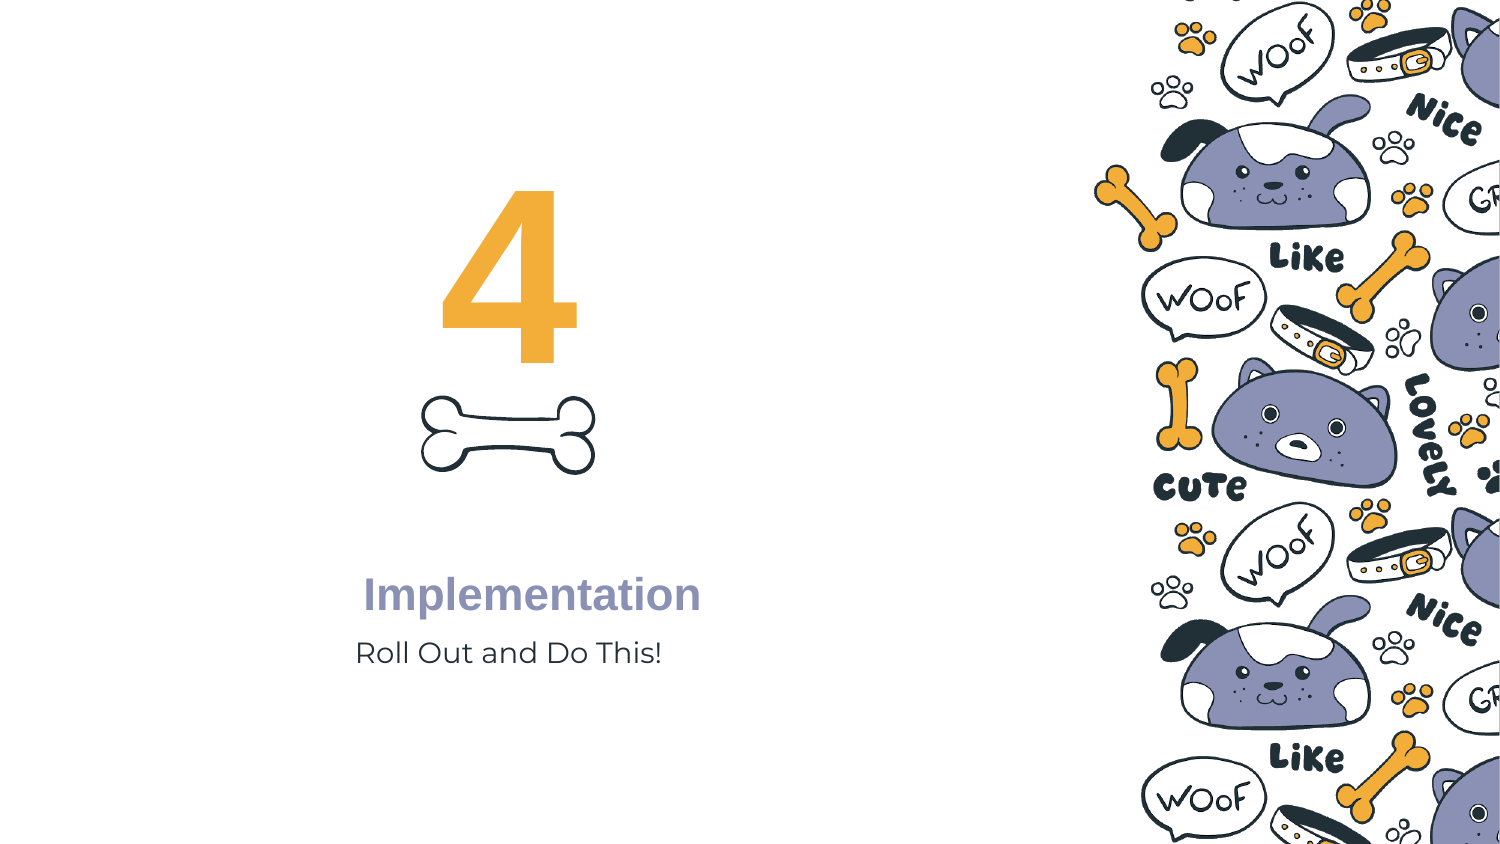

4

# Implementation
Roll Out and Do This!